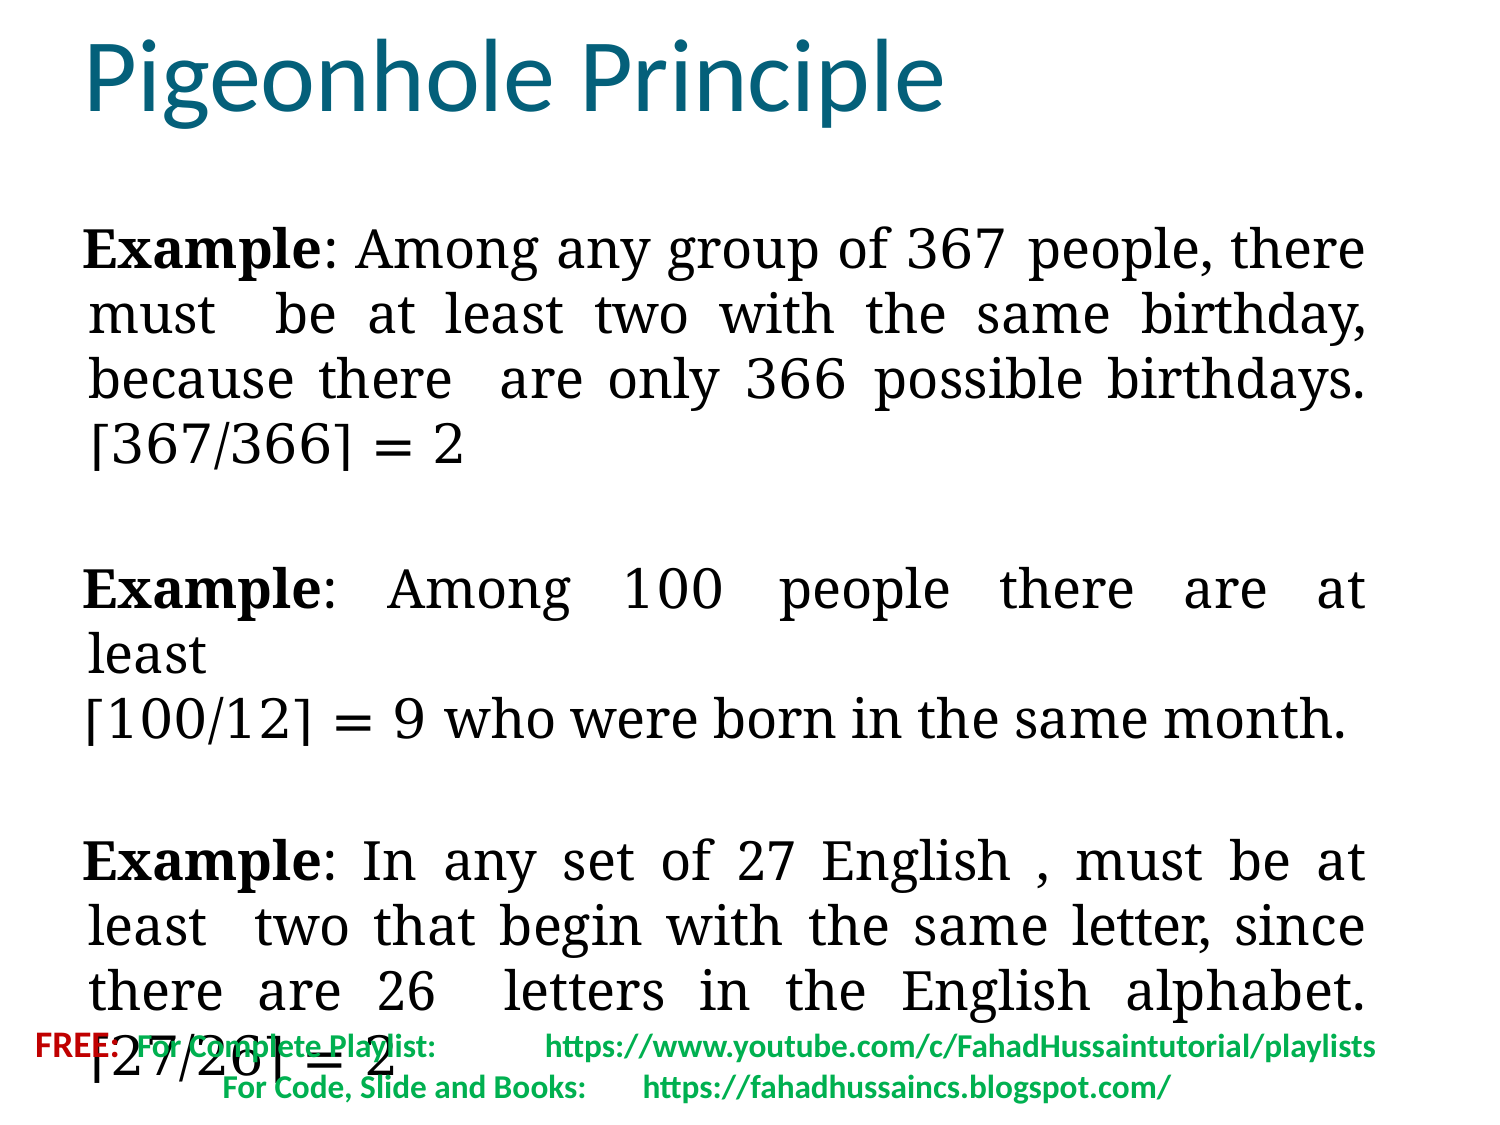

# Pigeonhole Principle
Example: Among any group of 367 people, there must  be at least two with the same birthday, because there  are only 366 possible birthdays. ⌈367/366⌉ = 2

Example: Among 100 people there are at least
⌈100/12⌉ = 9 who were born in the same month.

Example: In any set of 27 English , must be at least  two that begin with the same letter, since there are 26  letters in the English alphabet. ⌈27/26⌉ = 2
FREE:  For Complete Playlist: 	        https://www.youtube.com/c/FahadHussaintutorial/playlists
	     For Code, Slide and Books:	 https://fahadhussaincs.blogspot.com/